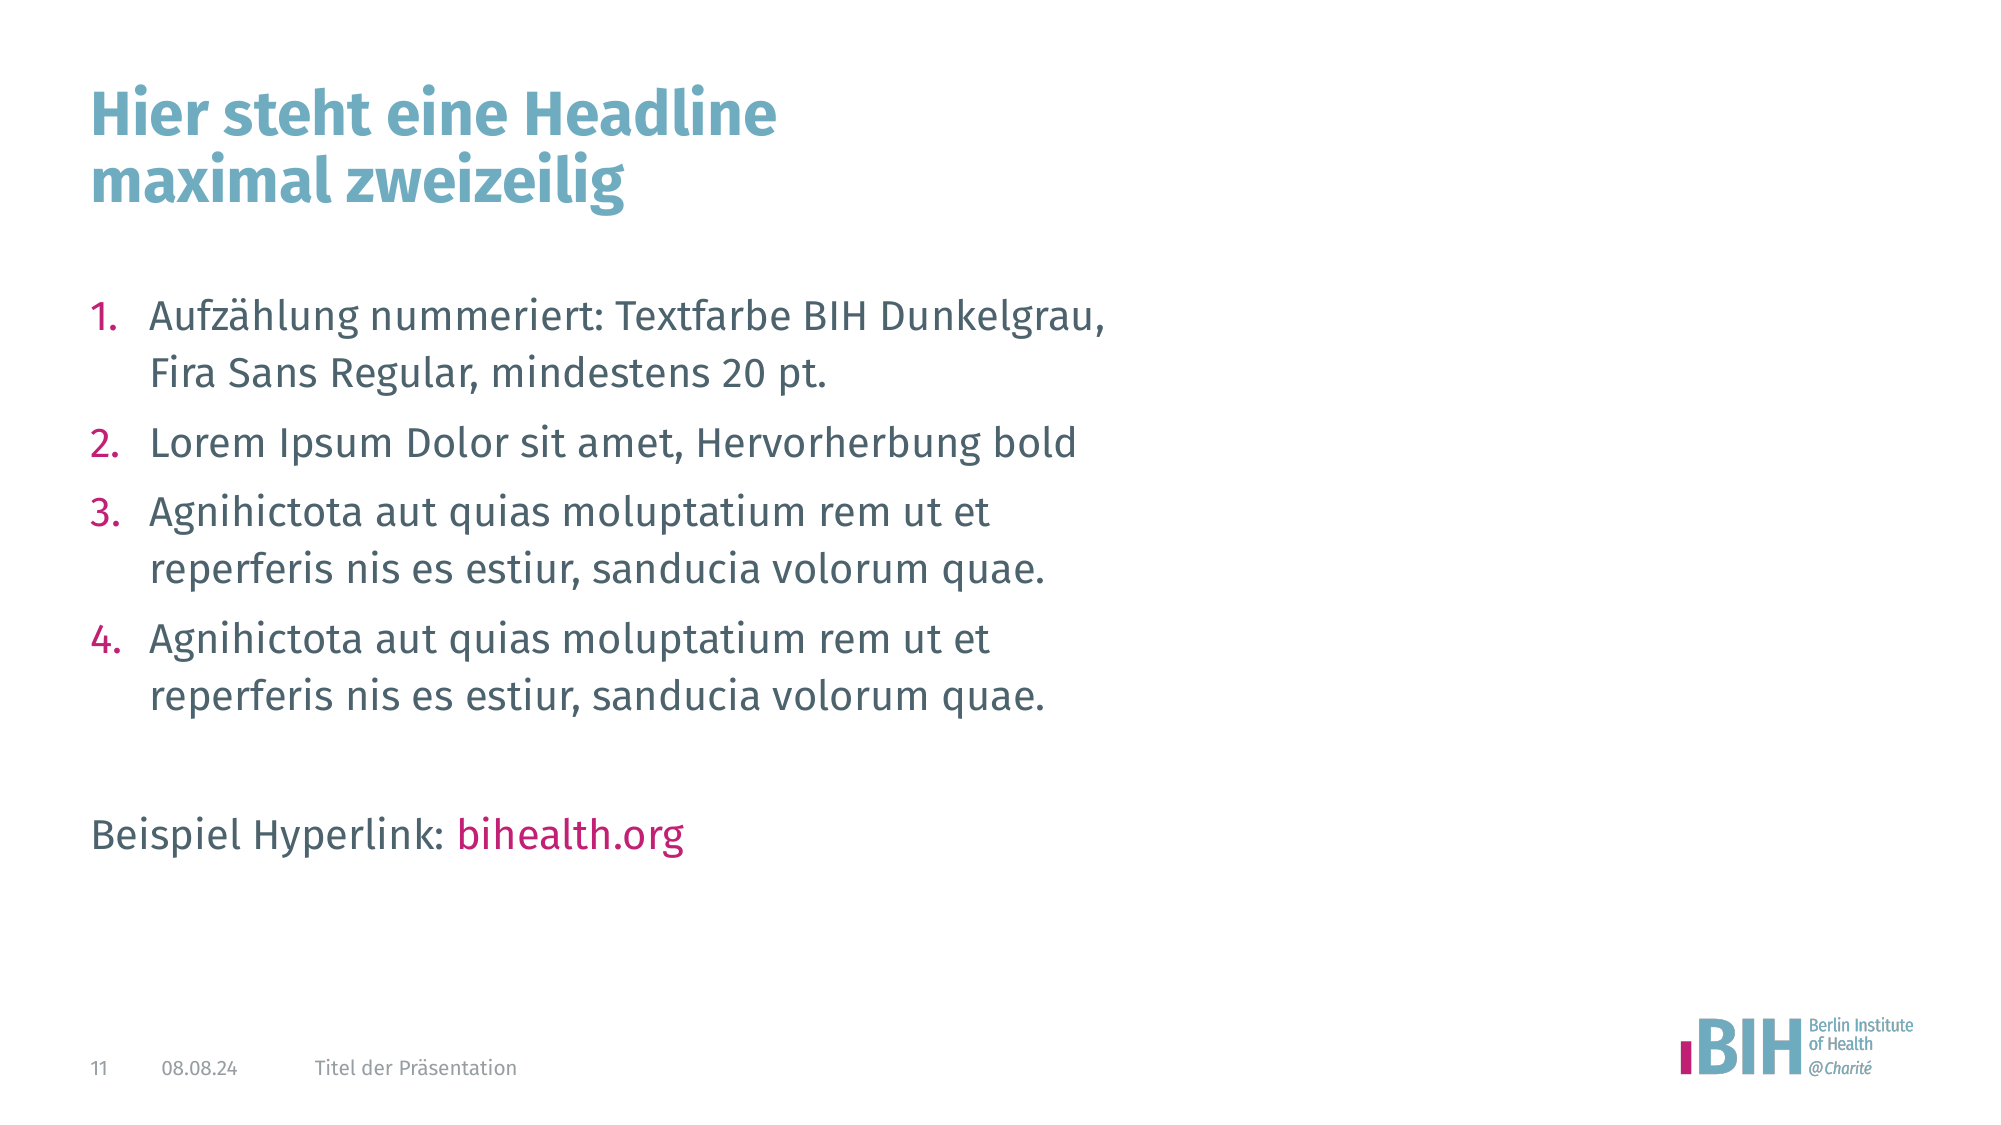

# Hier steht eine Headline maximal zweizeilig
Aufzählung nummeriert: Textfarbe BIH Dunkelgrau,
Fira Sans Regular, mindestens 20 pt.
Lorem Ipsum Dolor sit amet, Hervorherbung bold
Agnihictota aut quias moluptatium rem ut et
reperferis nis es estiur, sanducia volorum quae.
Agnihictota aut quias moluptatium rem ut et
reperferis nis es estiur, sanducia volorum quae.

Beispiel Hyperlink: bihealth.org

11
08.08.24
Titel der Präsentation